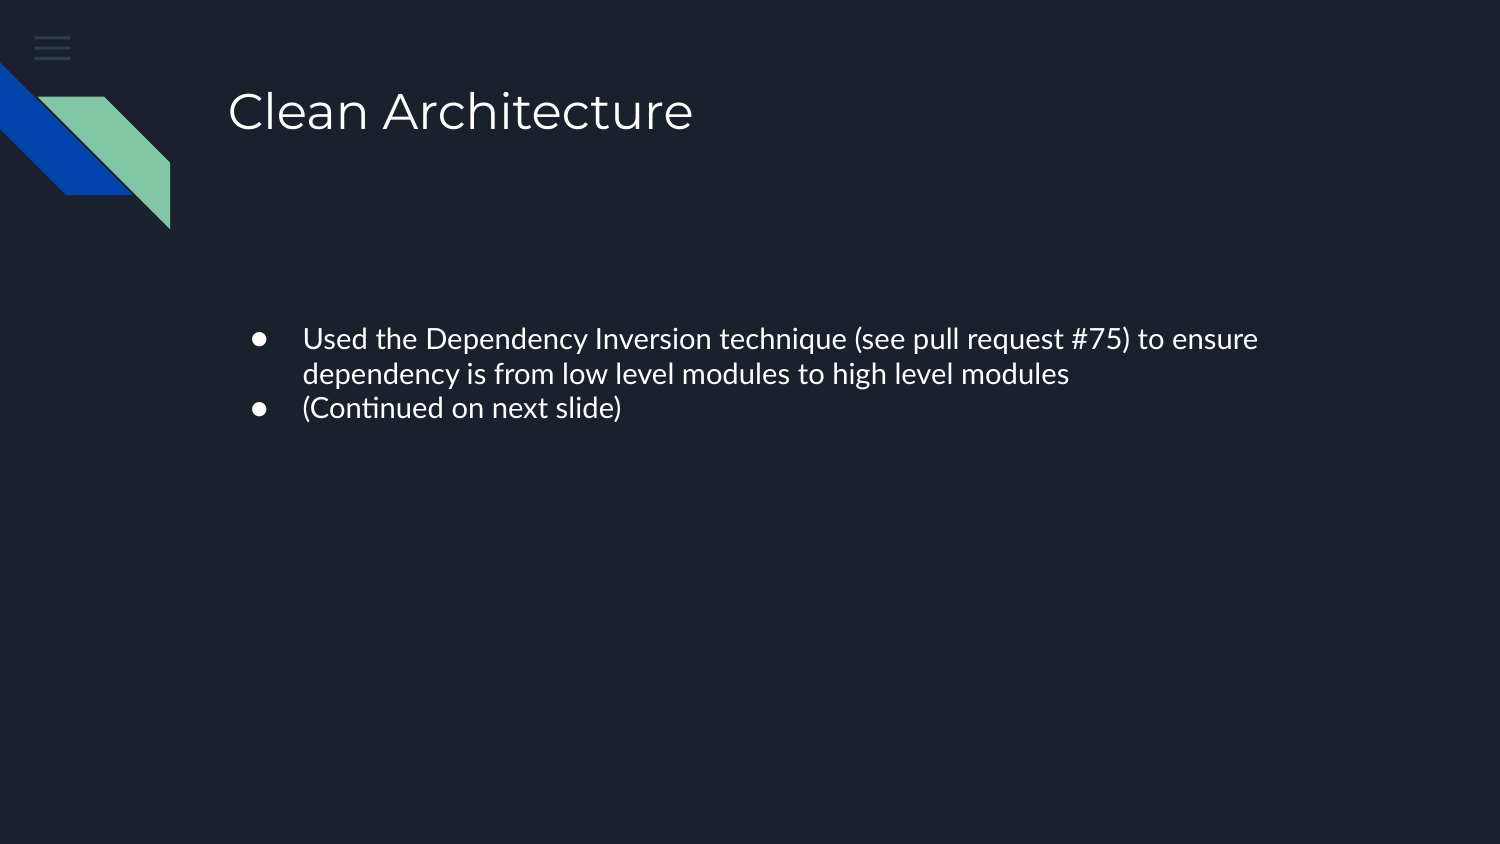

# Clean Architecture
Used the Dependency Inversion technique (see pull request #75) to ensure dependency is from low level modules to high level modules
(Continued on next slide)